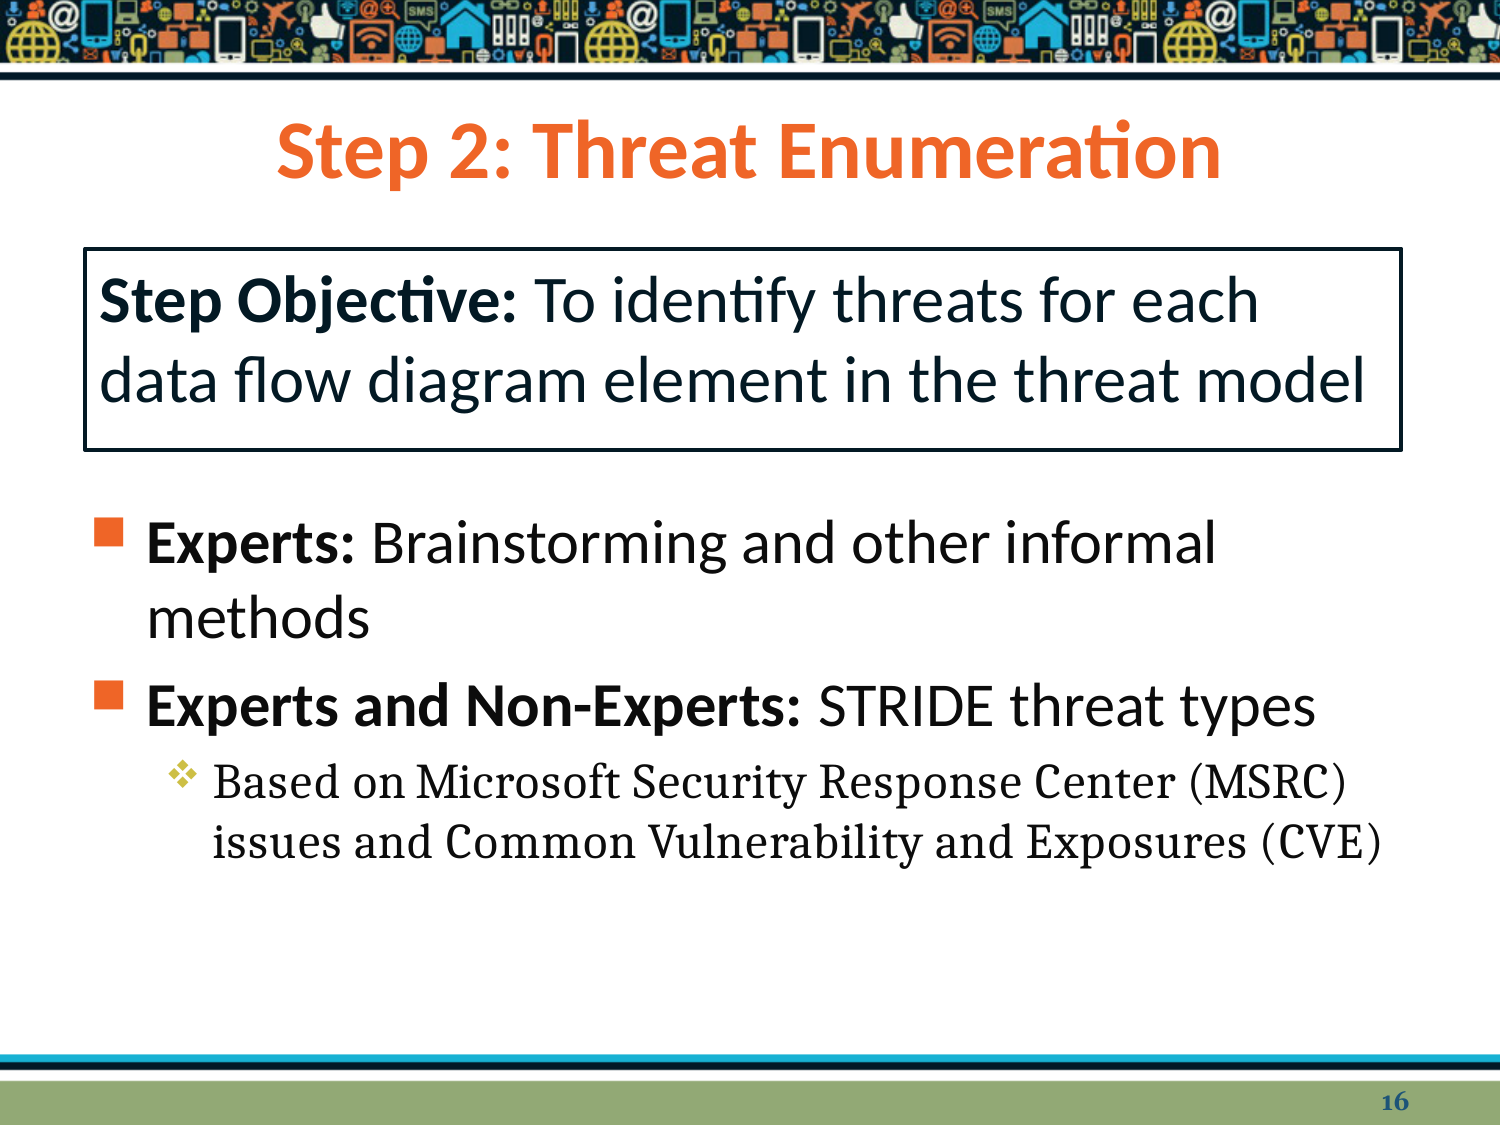

16
# Step 2: Threat Enumeration
Step Objective: To identify threats for each data flow diagram element in the threat model
Experts: Brainstorming and other informal methods
Experts and Non-Experts: STRIDE threat types
Based on Microsoft Security Response Center (MSRC) issues and Common Vulnerability and Exposures (CVE)